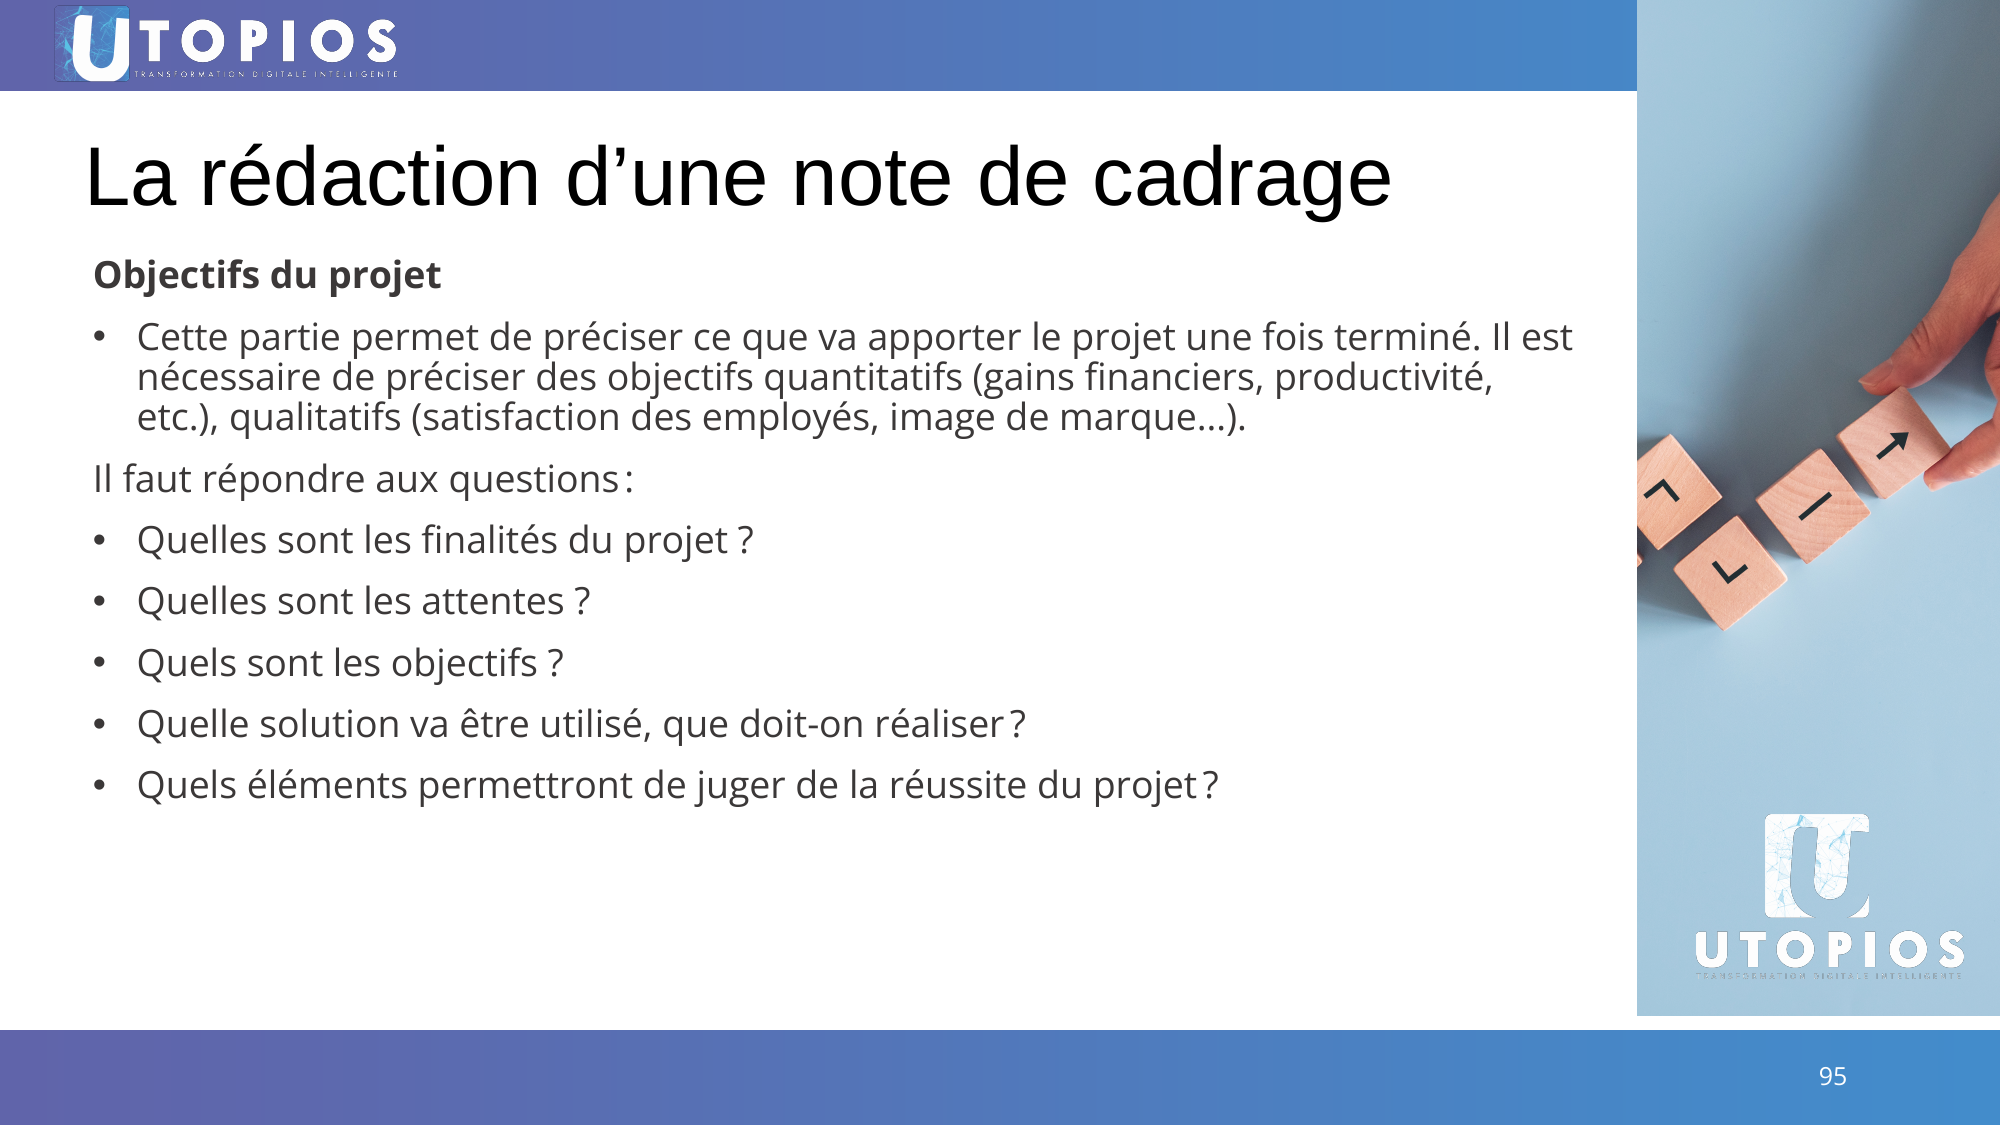

# La rédaction d’une note de cadrage

Objectifs du projet
Cette partie permet de préciser ce que va apporter le projet une fois terminé. Il est nécessaire de préciser des objectifs quantitatifs (gains financiers, productivité, etc.), qualitatifs (satisfaction des employés, image de marque...).
Il faut répondre aux questions :
Quelles sont les finalités du projet ?
Quelles sont les attentes ?
Quels sont les objectifs ?
Quelle solution va être utilisé, que doit-on réaliser ?
Quels éléments permettront de juger de la réussite du projet ?

95